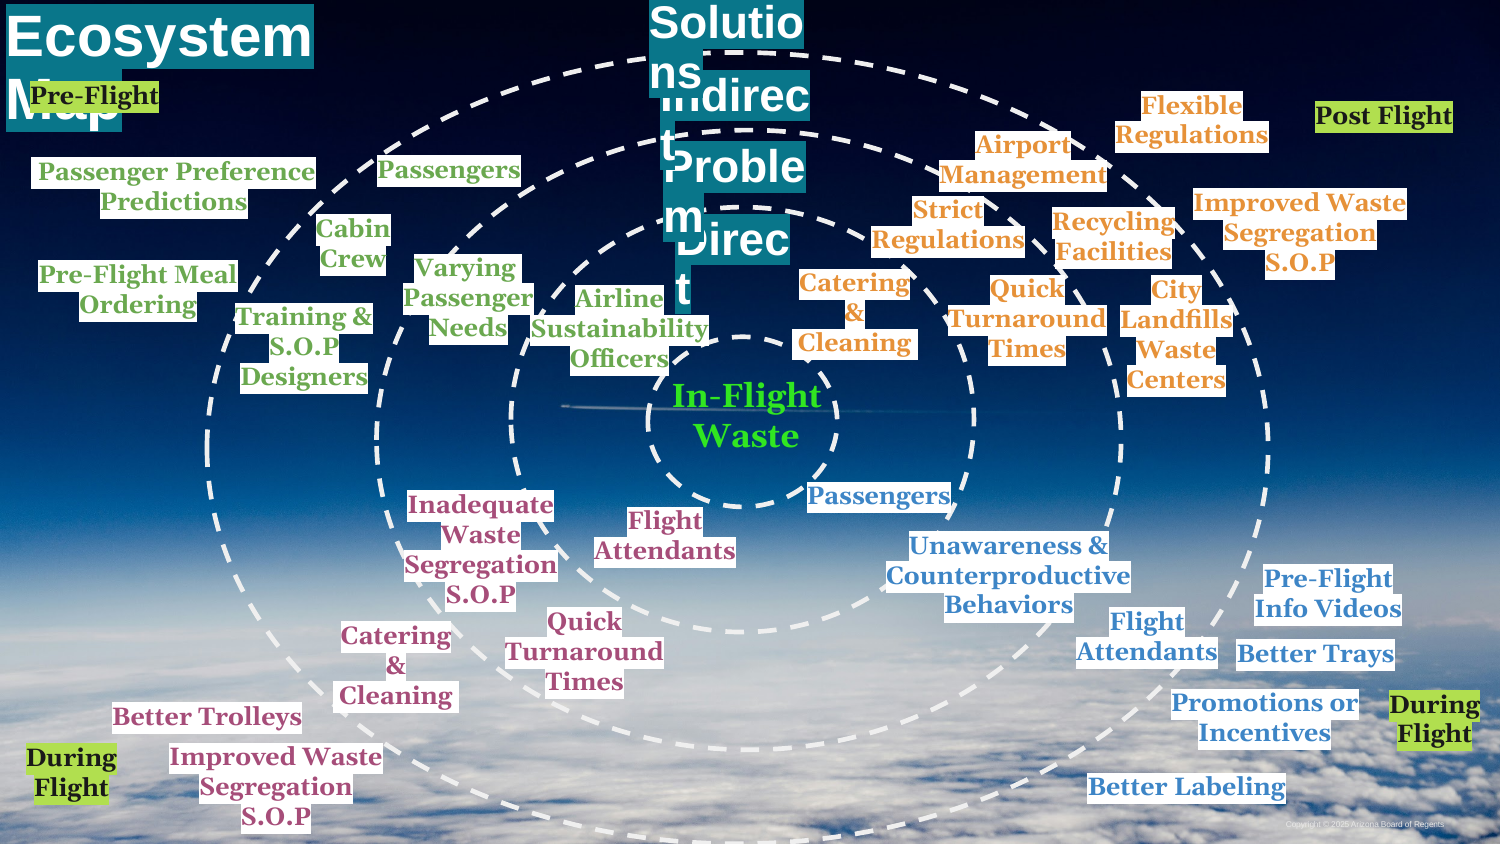

Solutions
Ecosystem Map

Pre-Flight
Indirect
Flexible Regulations
Post Flight
Airport Management

Passengers
 Passenger Preference Predictions
Problem
Improved Waste Segregation S.O.P
Strict Regulations
Recycling Facilities
Cabin Crew

Direct
Varying  Passenger Needs
Pre-Flight Meal Ordering
Catering
&
 Cleaning
Quick Turnaround Times
City Landfills Waste Centers
Airline Sustainability Officers
Training & S.O.P Designers

In-Flight Waste
Passengers
Inadequate Waste Segregation
S.O.P
Flight Attendants
Unawareness & Counterproductive Behaviors
Pre-Flight Info Videos
Quick Turnaround Times
Flight Attendants
Catering
&
 Cleaning
Better Trays
Promotions or Incentives
During
Flight
Better Trolleys
Improved Waste Segregation S.O.P
During
Flight
Better Labeling